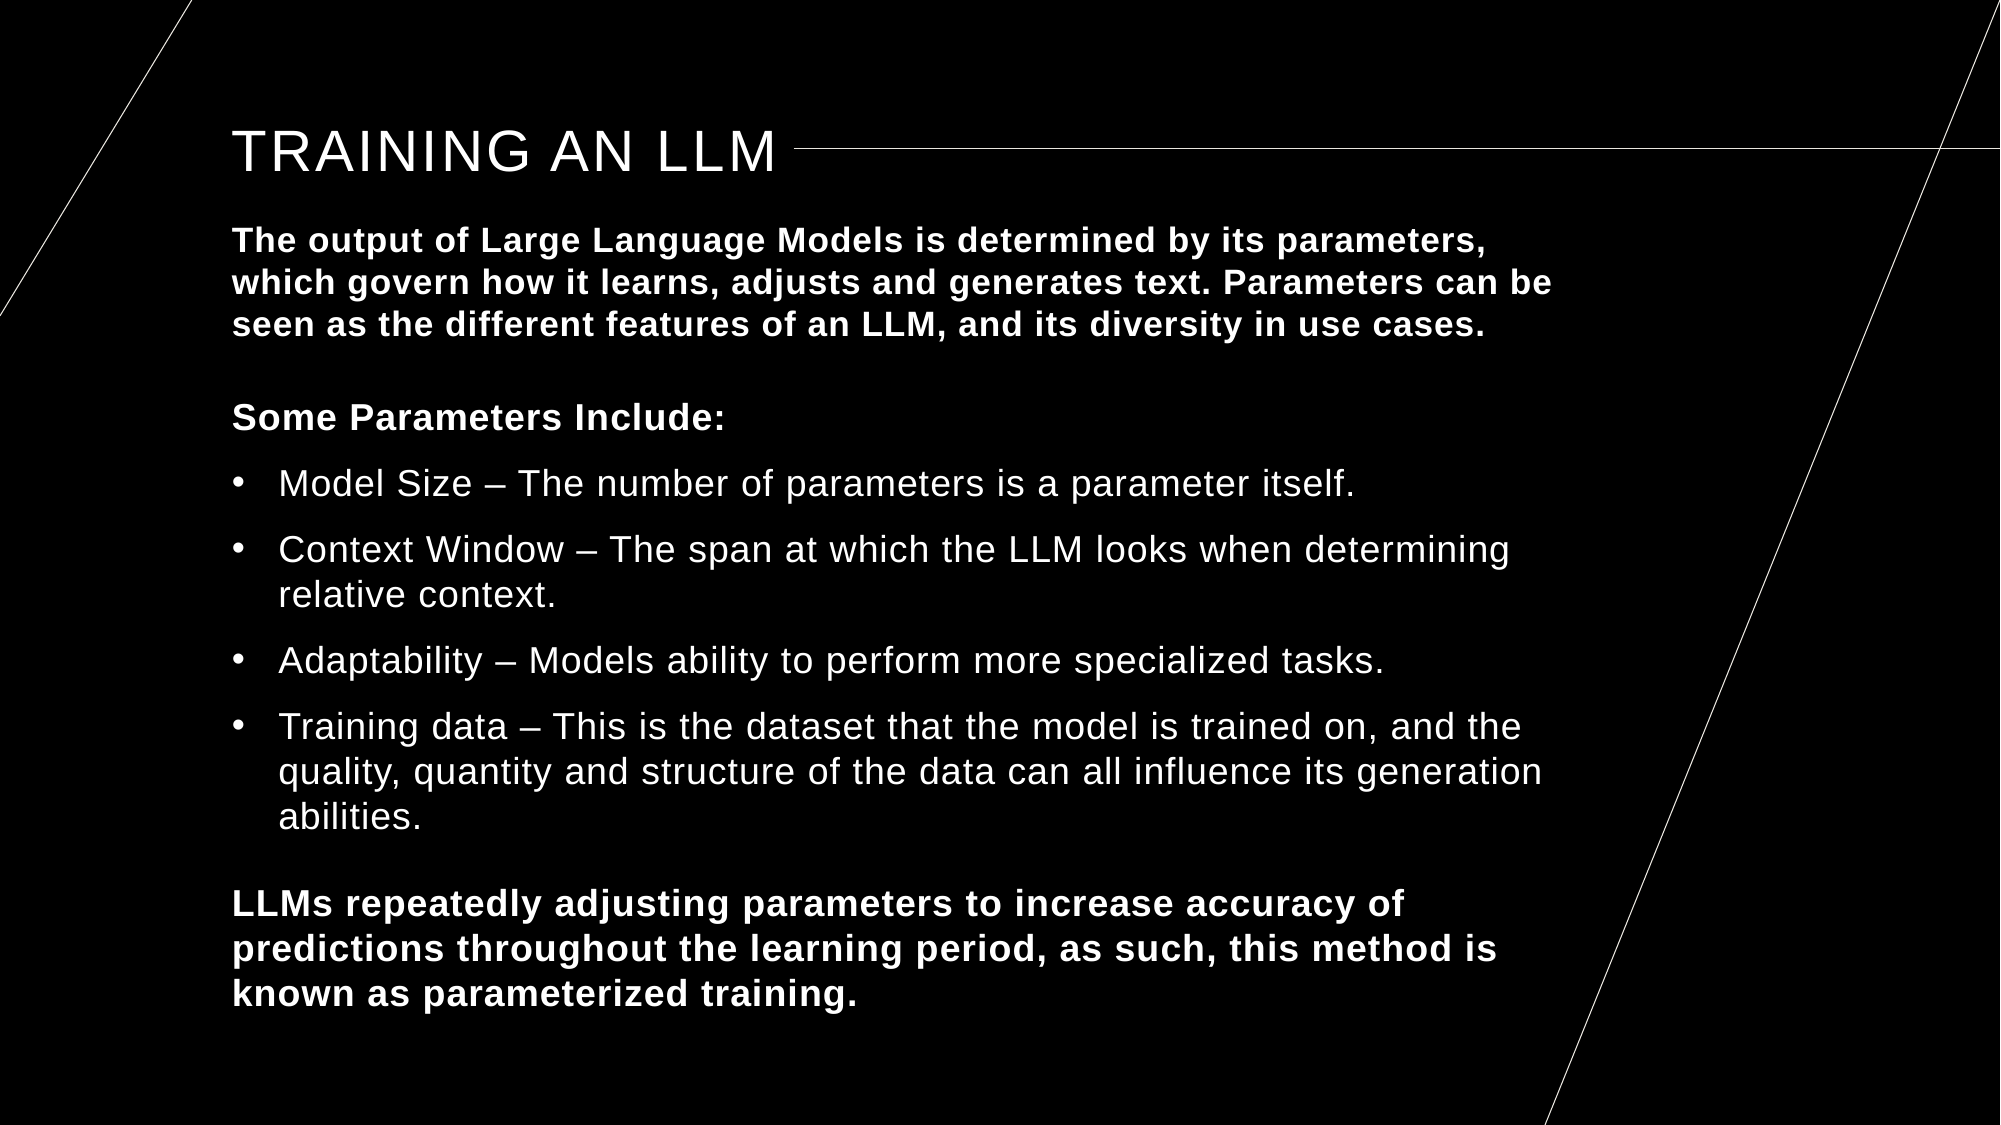

# TRAINING AN LLM
The output of Large Language Models is determined by its parameters, which govern how it learns, adjusts and generates text. Parameters can be seen as the different features of an LLM, and its diversity in use cases.
Some Parameters Include:
Model Size – The number of parameters is a parameter itself.
Context Window – The span at which the LLM looks when determining relative context.
Adaptability – Models ability to perform more specialized tasks.
Training data – This is the dataset that the model is trained on, and the quality, quantity and structure of the data can all influence its generation abilities.
LLMs repeatedly adjusting parameters to increase accuracy of predictions throughout the learning period, as such, this method is known as parameterized training.